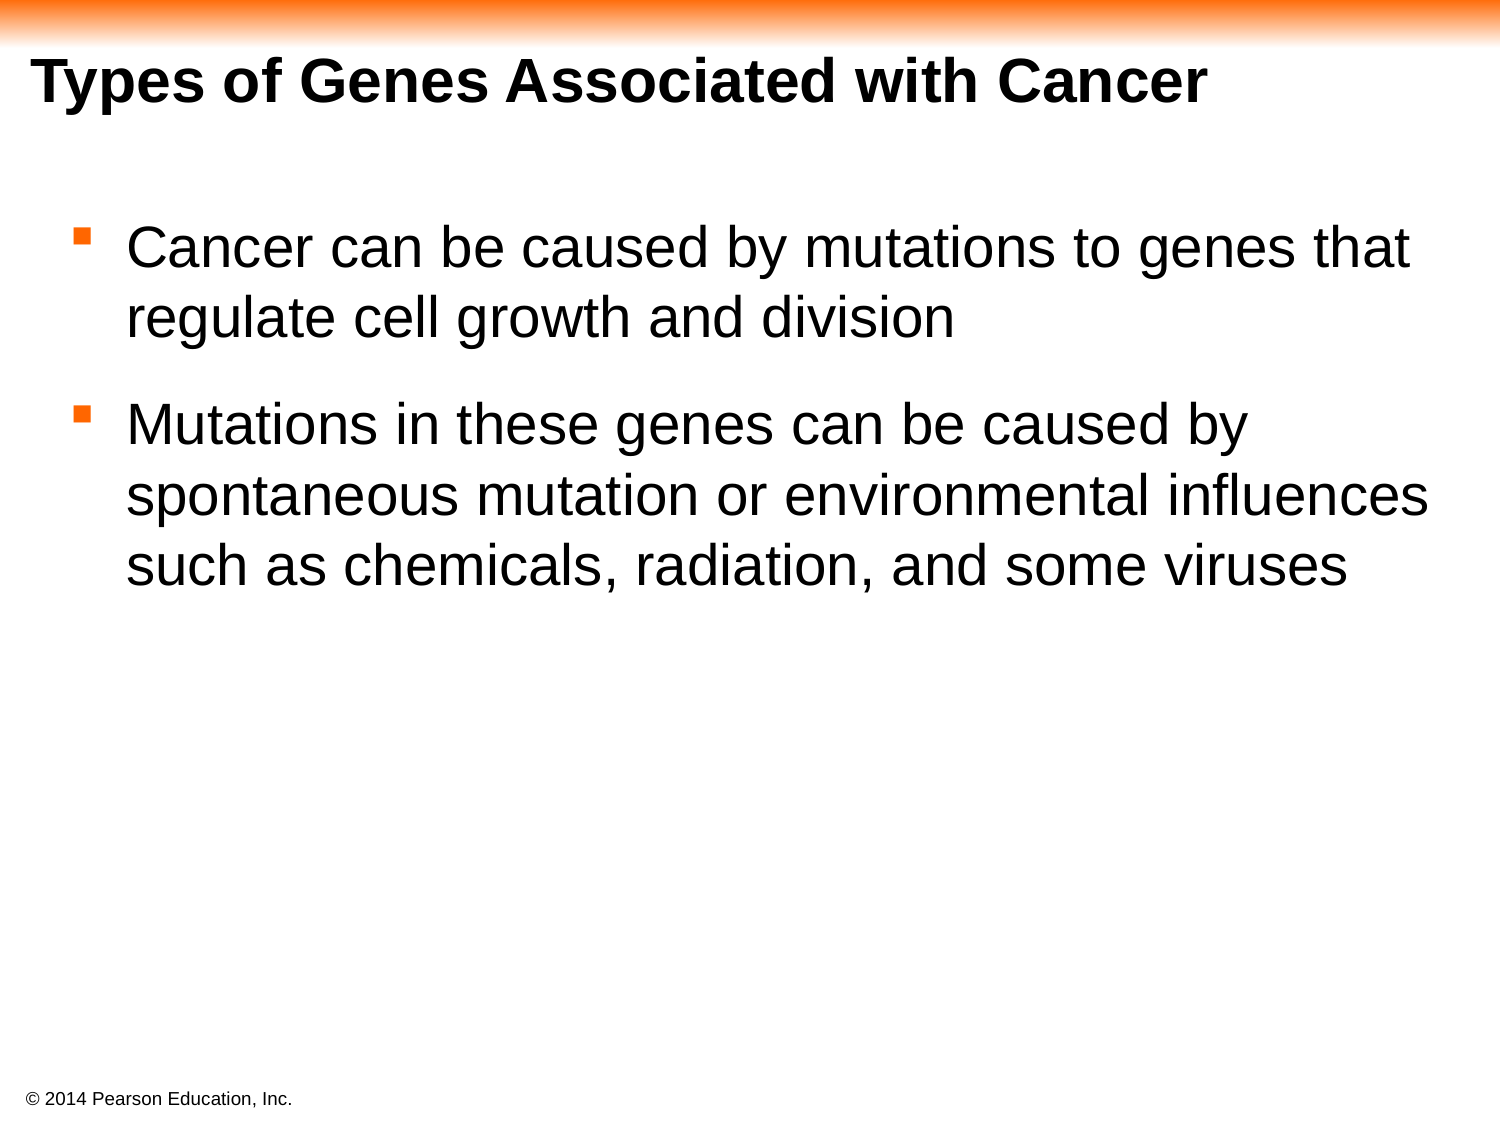

# Types of Genes Associated with Cancer
Cancer can be caused by mutations to genes that regulate cell growth and division
Mutations in these genes can be caused by spontaneous mutation or environmental influences such as chemicals, radiation, and some viruses